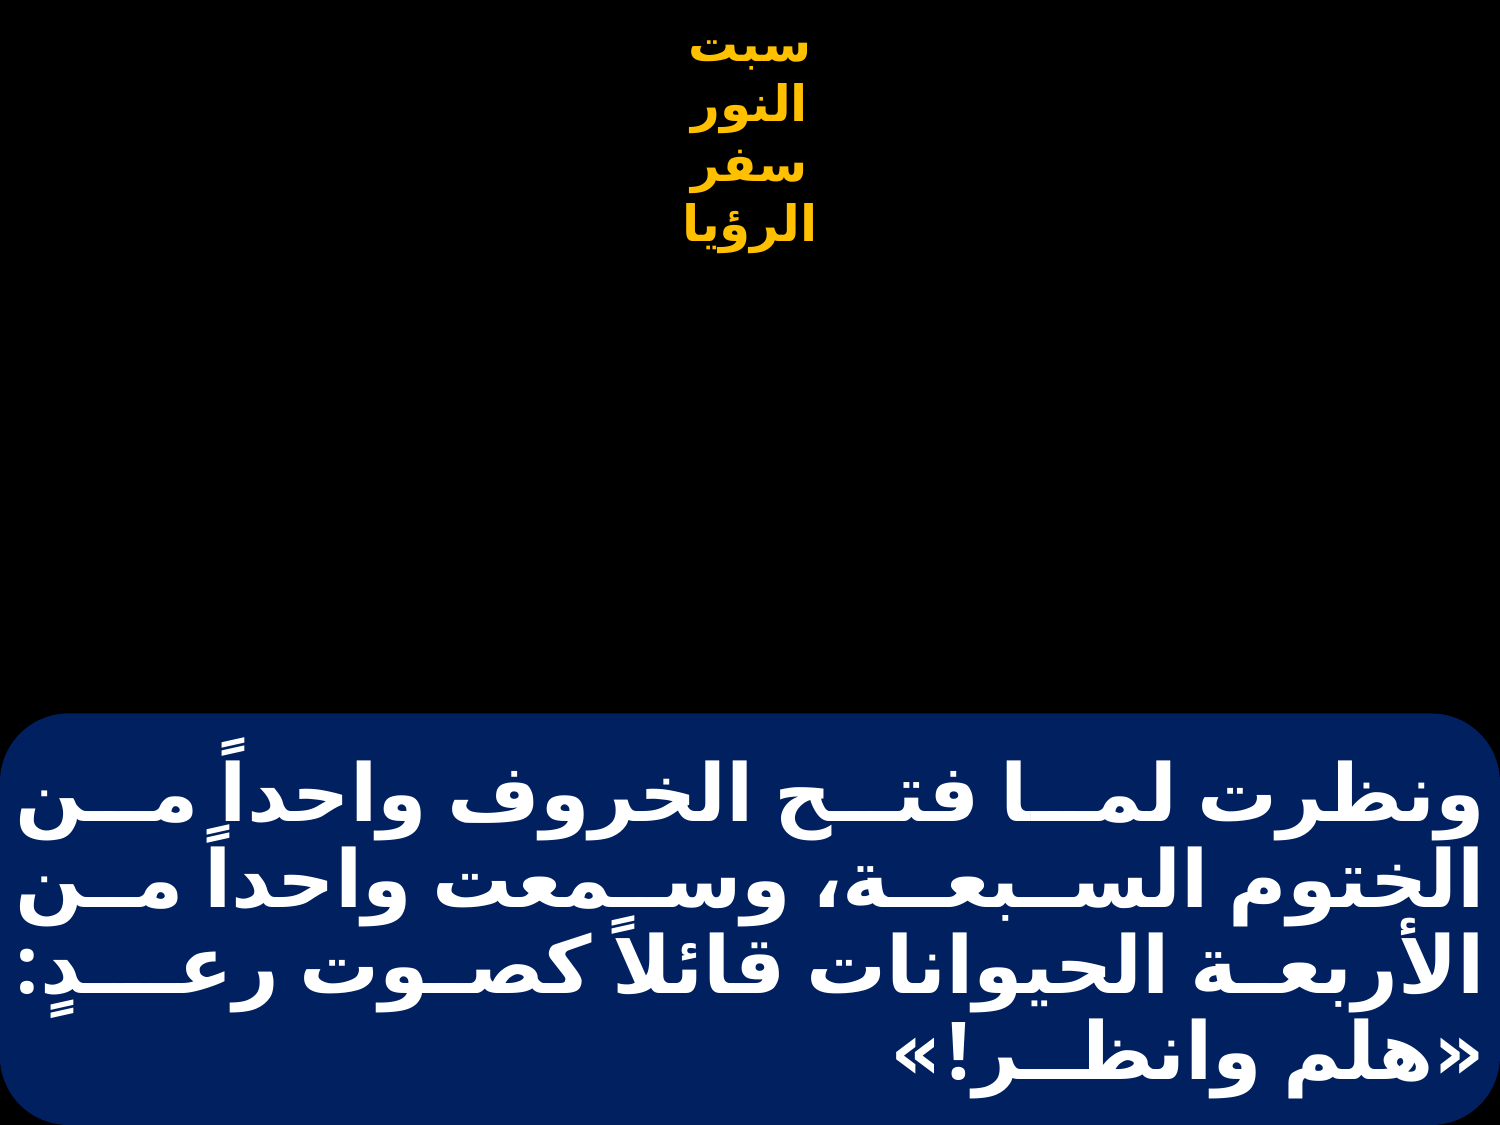

# ونظرت لما فتح الخروف واحداً من الختوم السبعــة، وسمعت واحداً من الأربعة الحيوانات قائلاً كصوت رعــدٍ: «هلم وانظــر!»